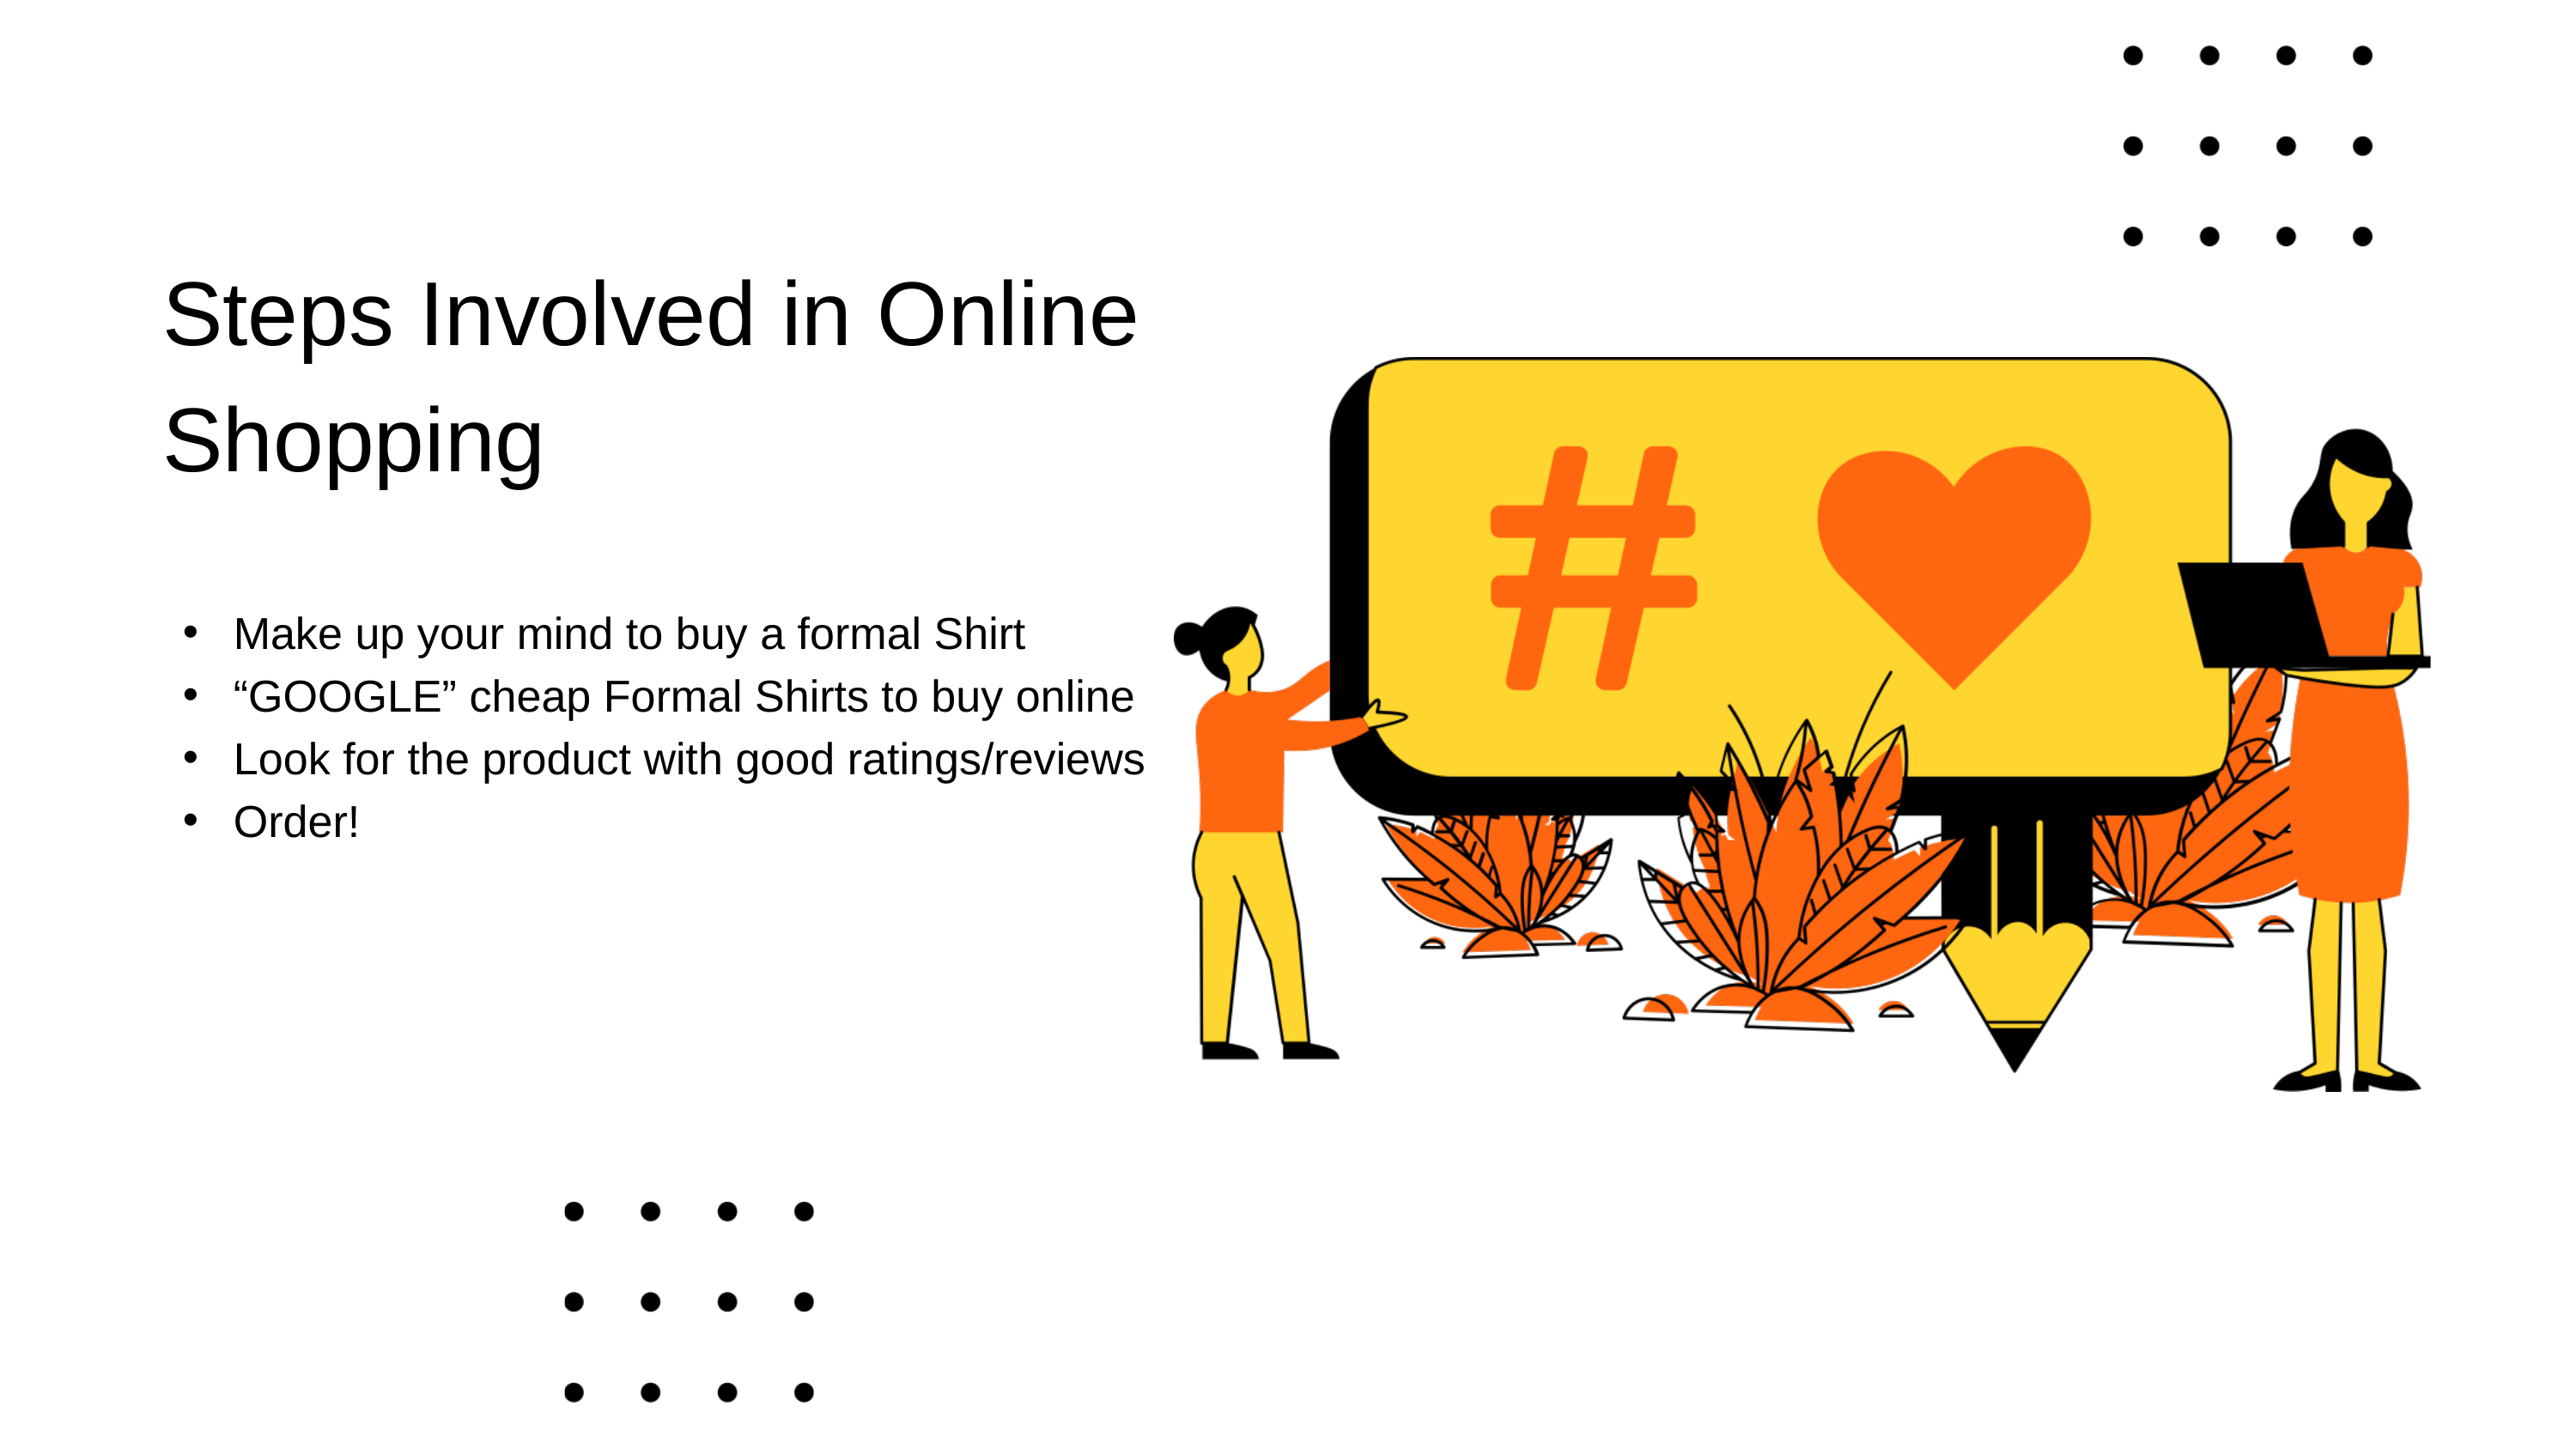

Steps Involved in Online Shopping

 Make up your mind to buy a formal Shirt
 “GOOGLE” cheap Formal Shirts to buy online
 Look for the product with good ratings/reviews
 Order!